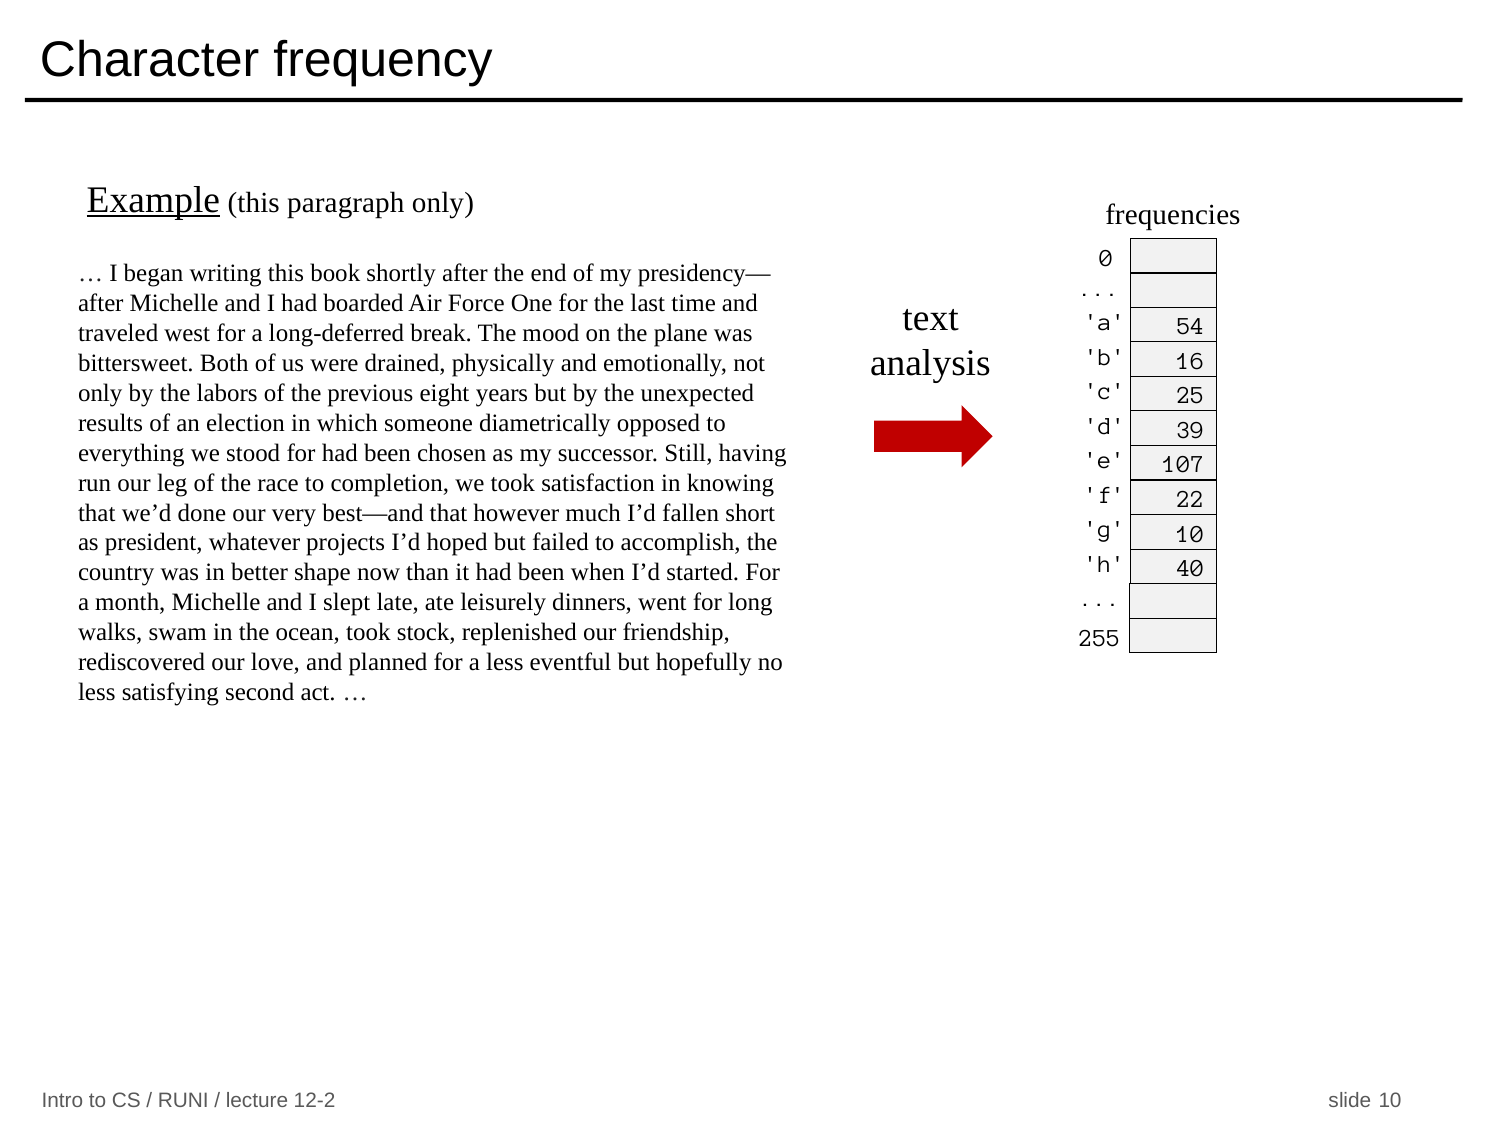

# Character frequency
Example (this paragraph only)
frequencies
0

...

'a'
54
'b'
16
'c'
25
'd'
39
'e'
107
'f'
22
'g'
10
'h'
40
...

255

… I began writing this book shortly after the end of my presidency—after Michelle and I had boarded Air Force One for the last time and traveled west for a long-deferred break. The mood on the plane was bittersweet. Both of us were drained, physically and emotionally, not only by the labors of the previous eight years but by the unexpected results of an election in which someone diametrically opposed to everything we stood for had been chosen as my successor. Still, having run our leg of the race to completion, we took satisfaction in knowing that we’d done our very best—and that however much I’d fallen short as president, whatever projects I’d hoped but failed to accomplish, the country was in better shape now than it had been when I’d started. For a month, Michelle and I slept late, ate leisurely dinners, went for long walks, swam in the ocean, took stock, replenished our friendship, rediscovered our love, and planned for a less eventful but hopefully no less satisfying second act. …
text
analysis